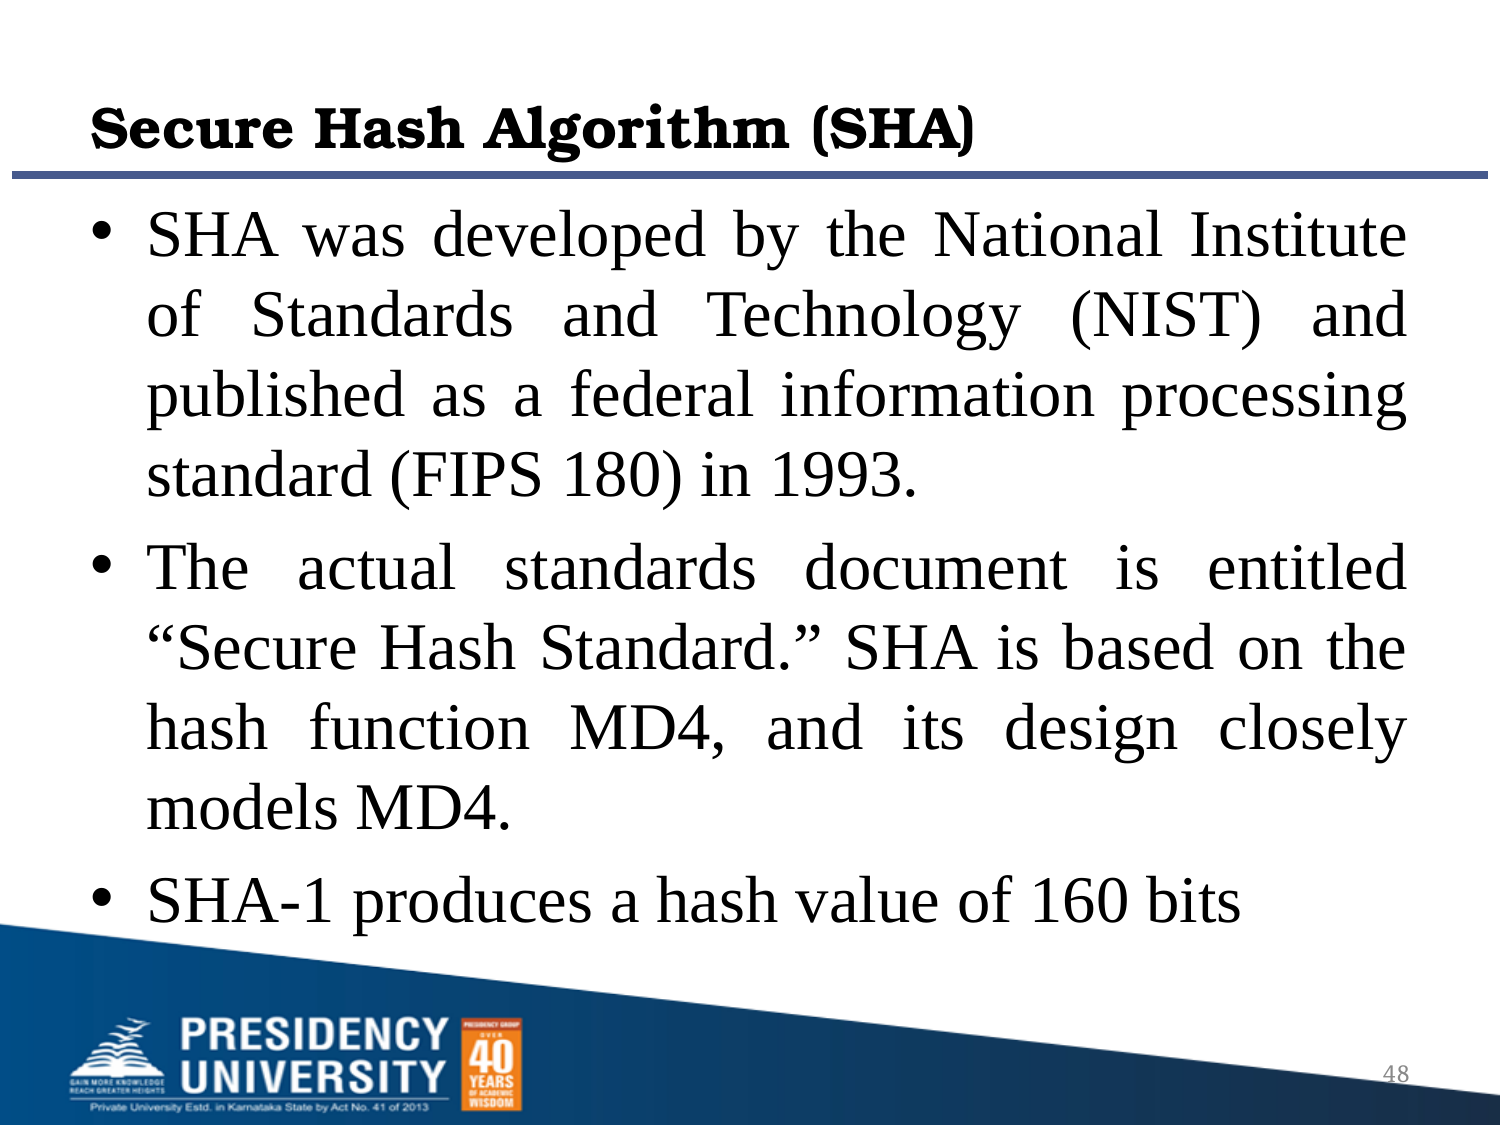

# Secure Hash Algorithm (SHA)
SHA was developed by the National Institute of Standards and Technology (NIST) and published as a federal information processing standard (FIPS 180) in 1993.
The actual standards document is entitled “Secure Hash Standard.” SHA is based on the hash function MD4, and its design closely models MD4.
SHA-1 produces a hash value of 160 bits
48